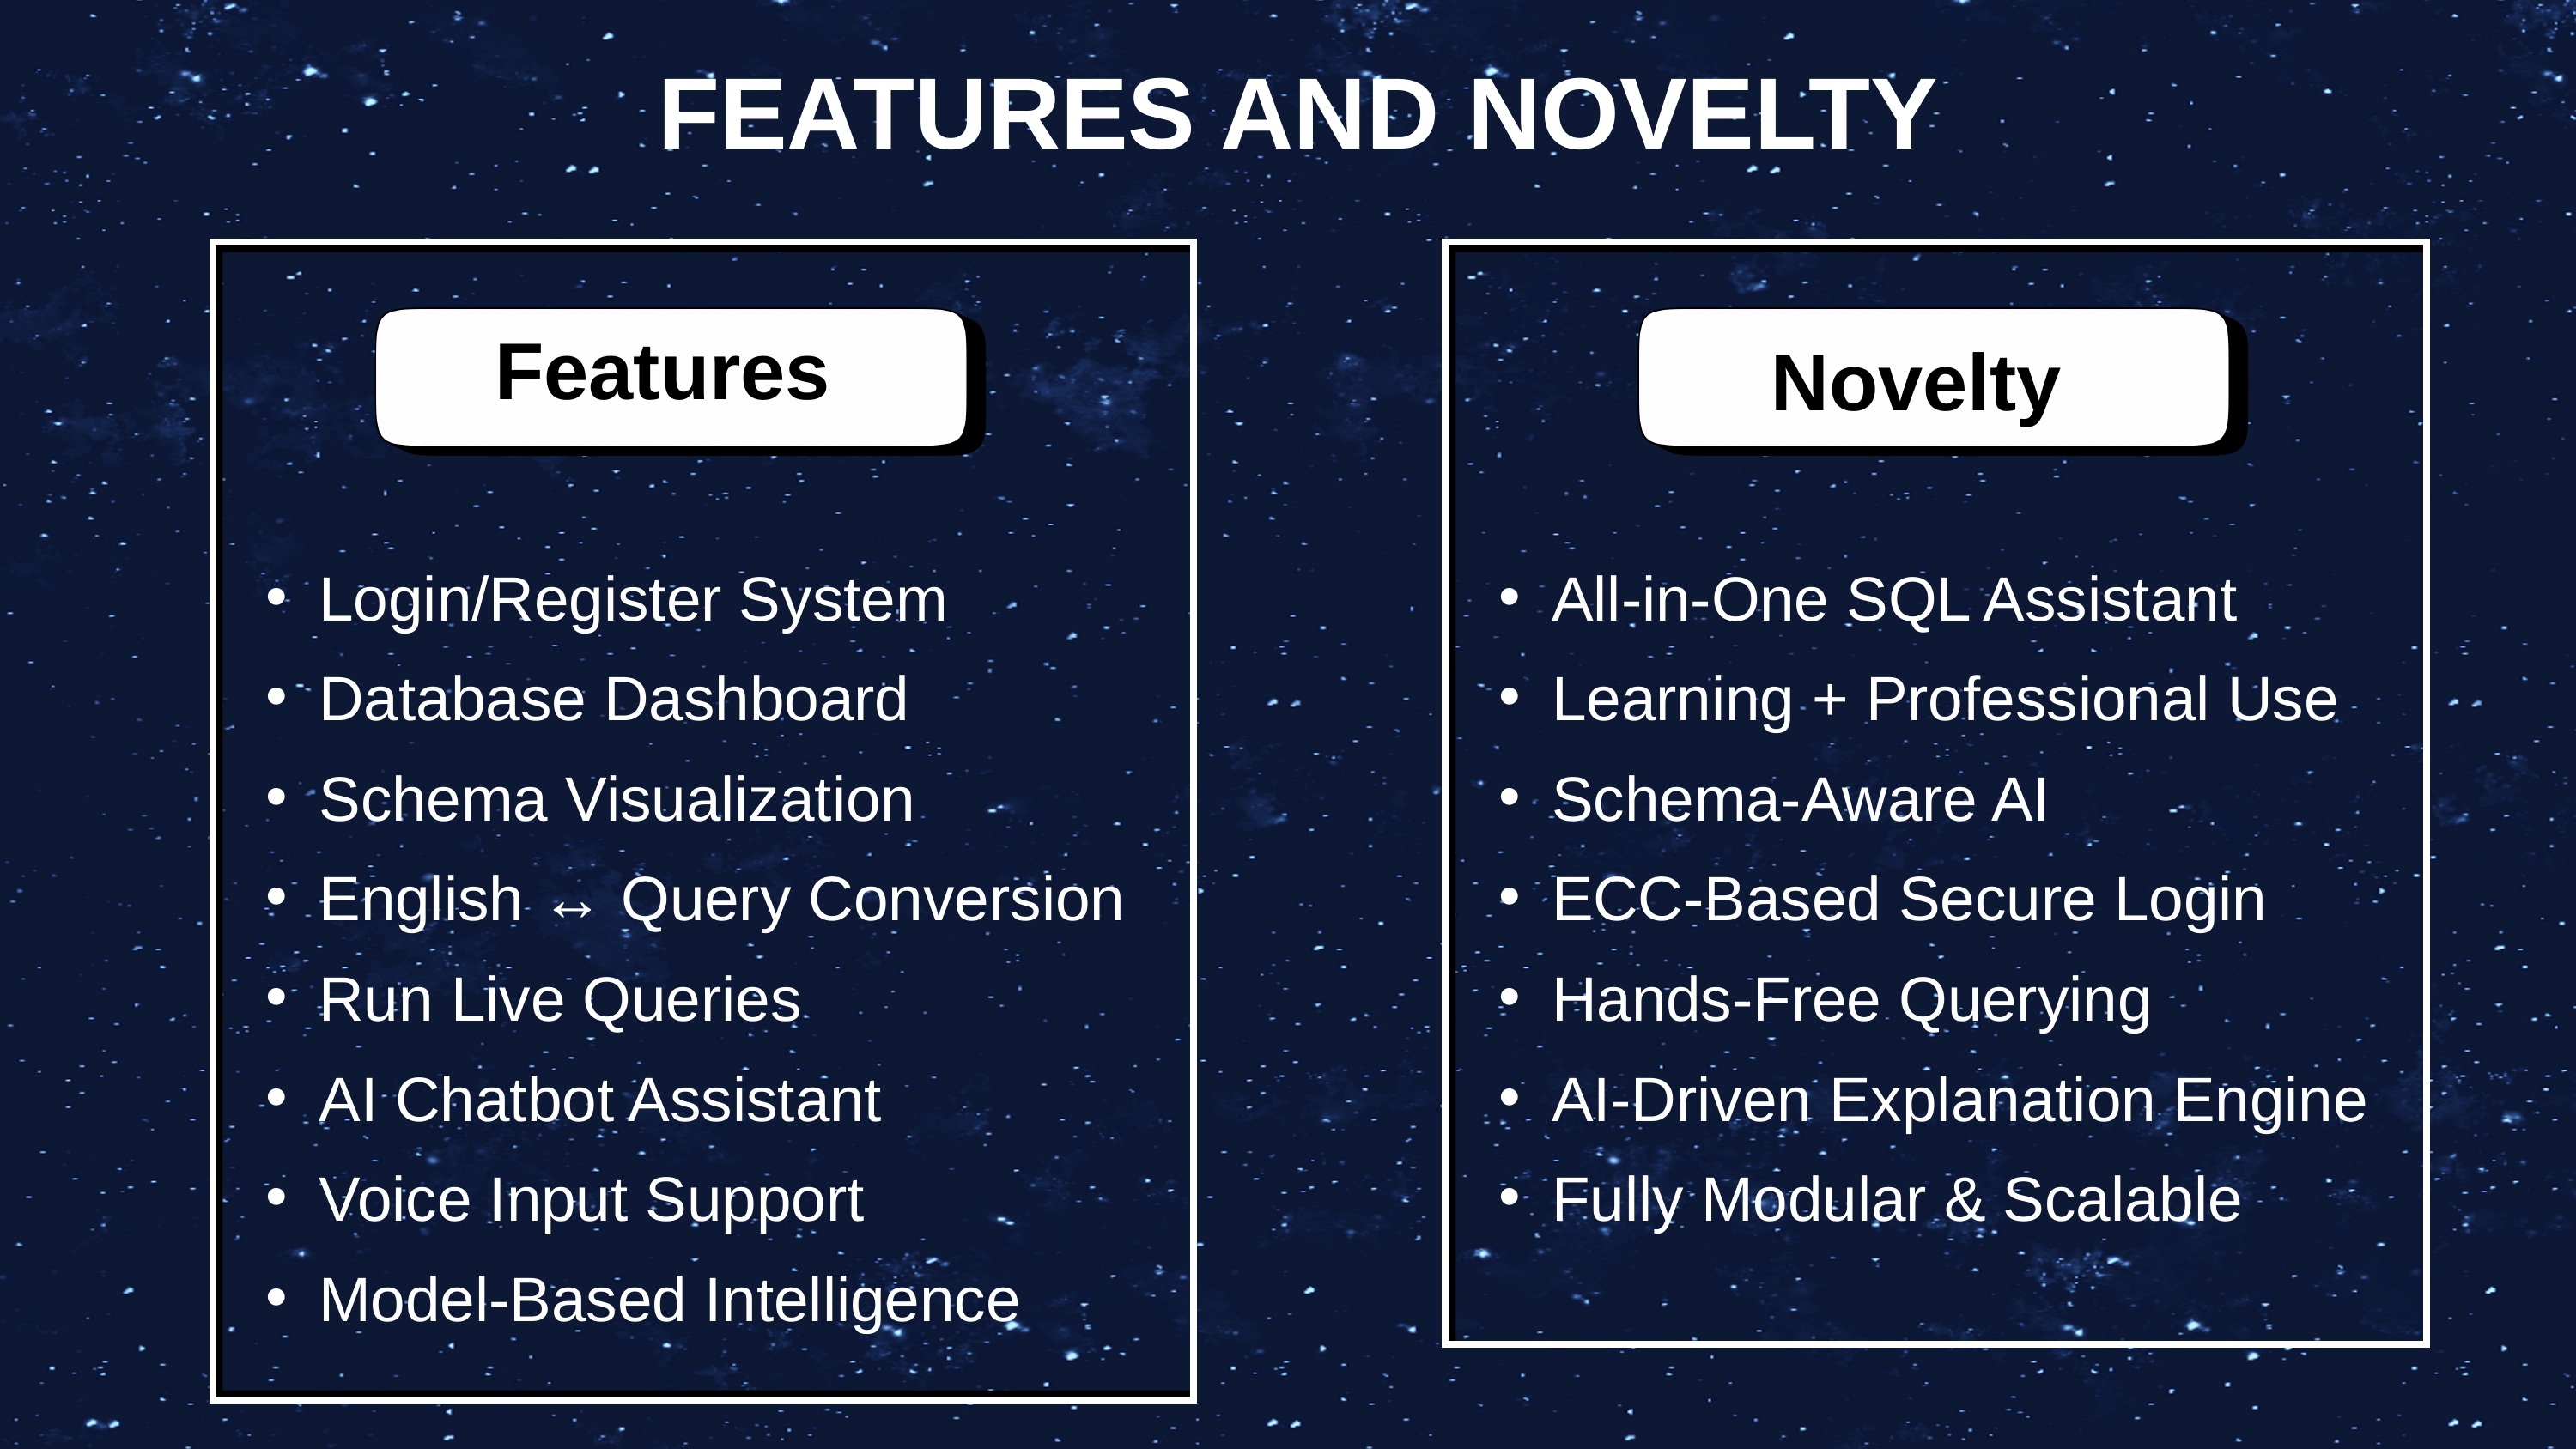

FEATURES AND NOVELTY

Features

Novelty
Login/Register System
Database Dashboard
Schema Visualization
English ↔ Query Conversion
Run Live Queries
AI Chatbot Assistant
Voice Input Support
Model-Based Intelligence

All-in-One SQL Assistant
Learning + Professional Use
Schema-Aware AI
ECC-Based Secure Login
Hands-Free Querying
AI-Driven Explanation Engine
Fully Modular & Scalable